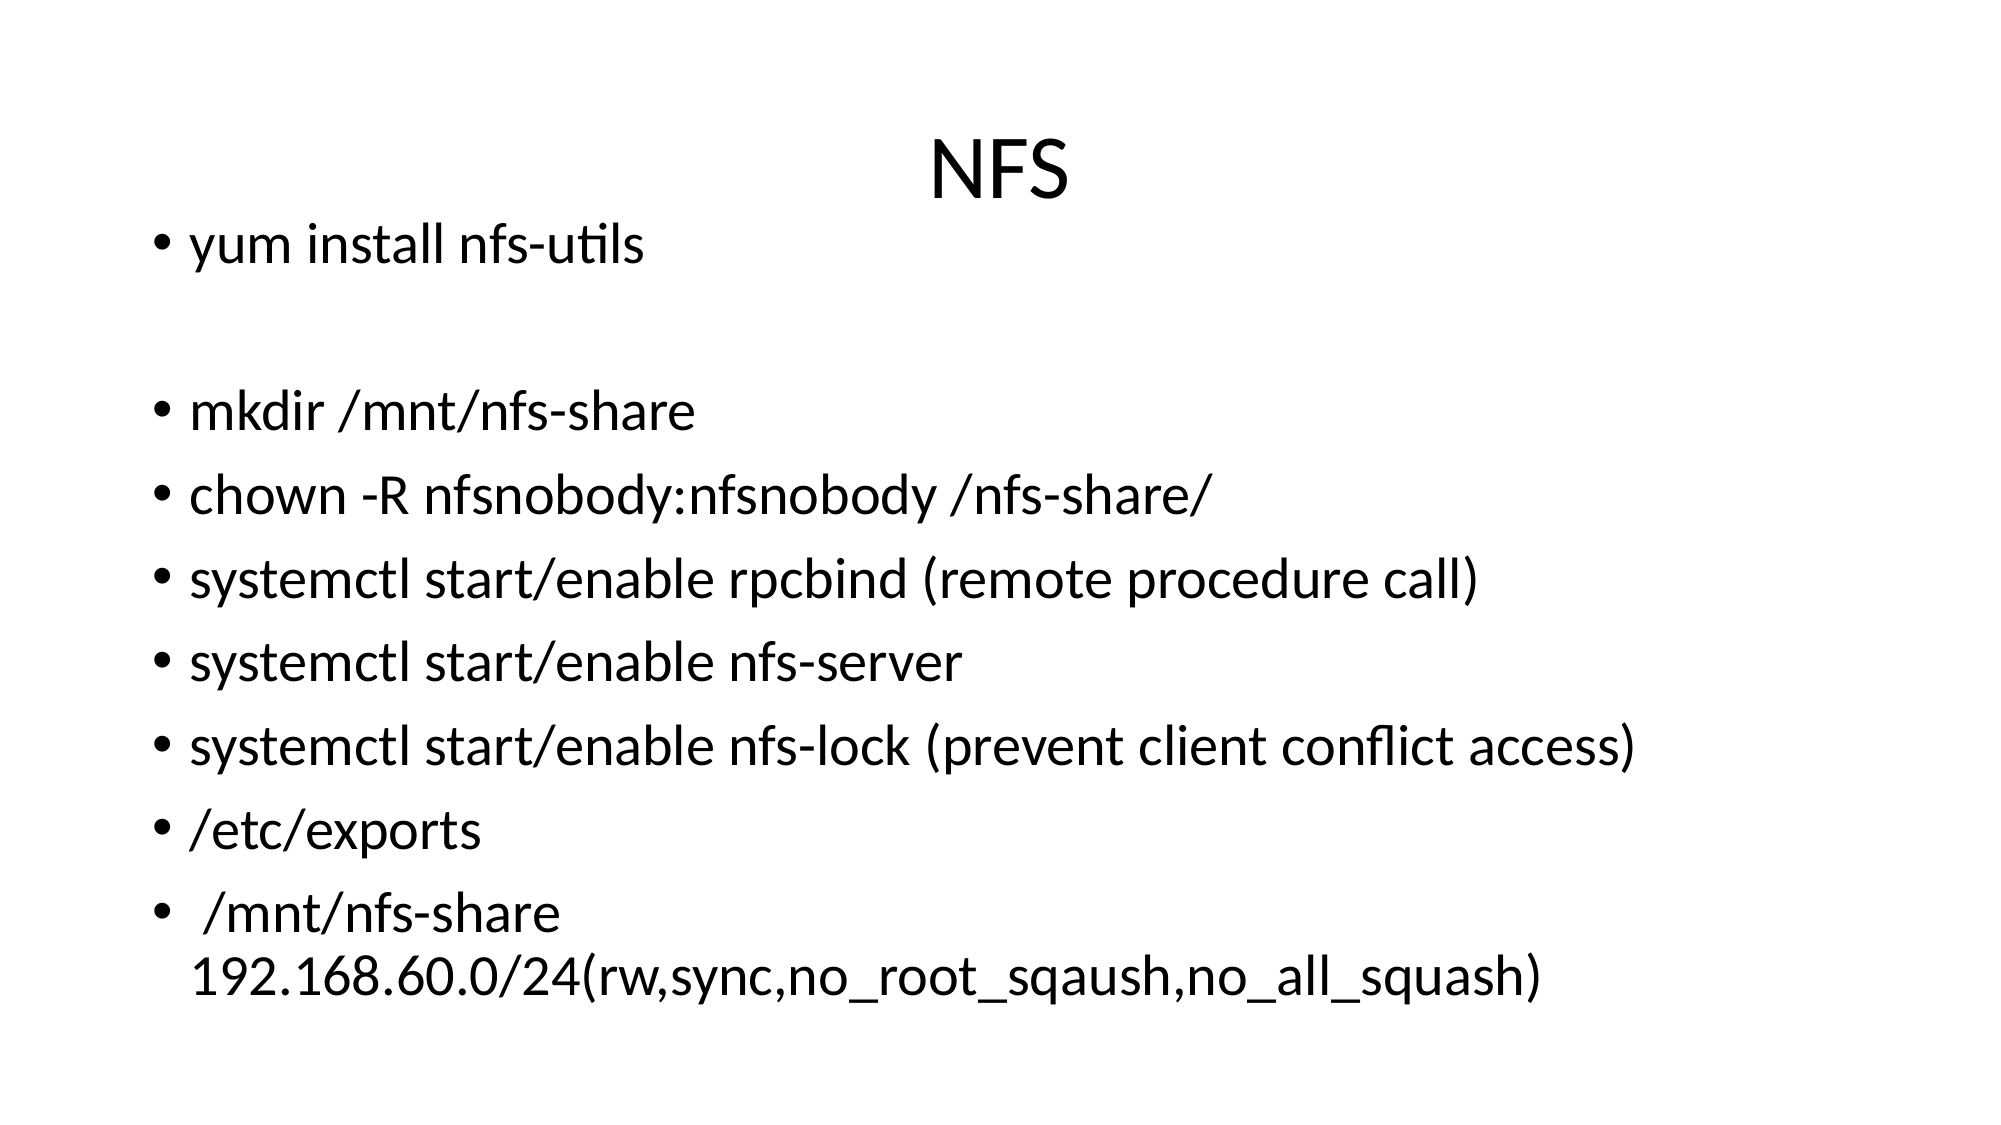

# NFS
yum install nfs-utils

mkdir /mnt/nfs-share
chown -R nfsnobody:nfsnobody /nfs-share/
systemctl start/enable rpcbind (remote procedure call)
systemctl start/enable nfs-server
systemctl start/enable nfs-lock (prevent client conflict access)
/etc/exports
 /mnt/nfs-share 192.168.60.0/24(rw,sync,no_root_sqaush,no_all_squash)